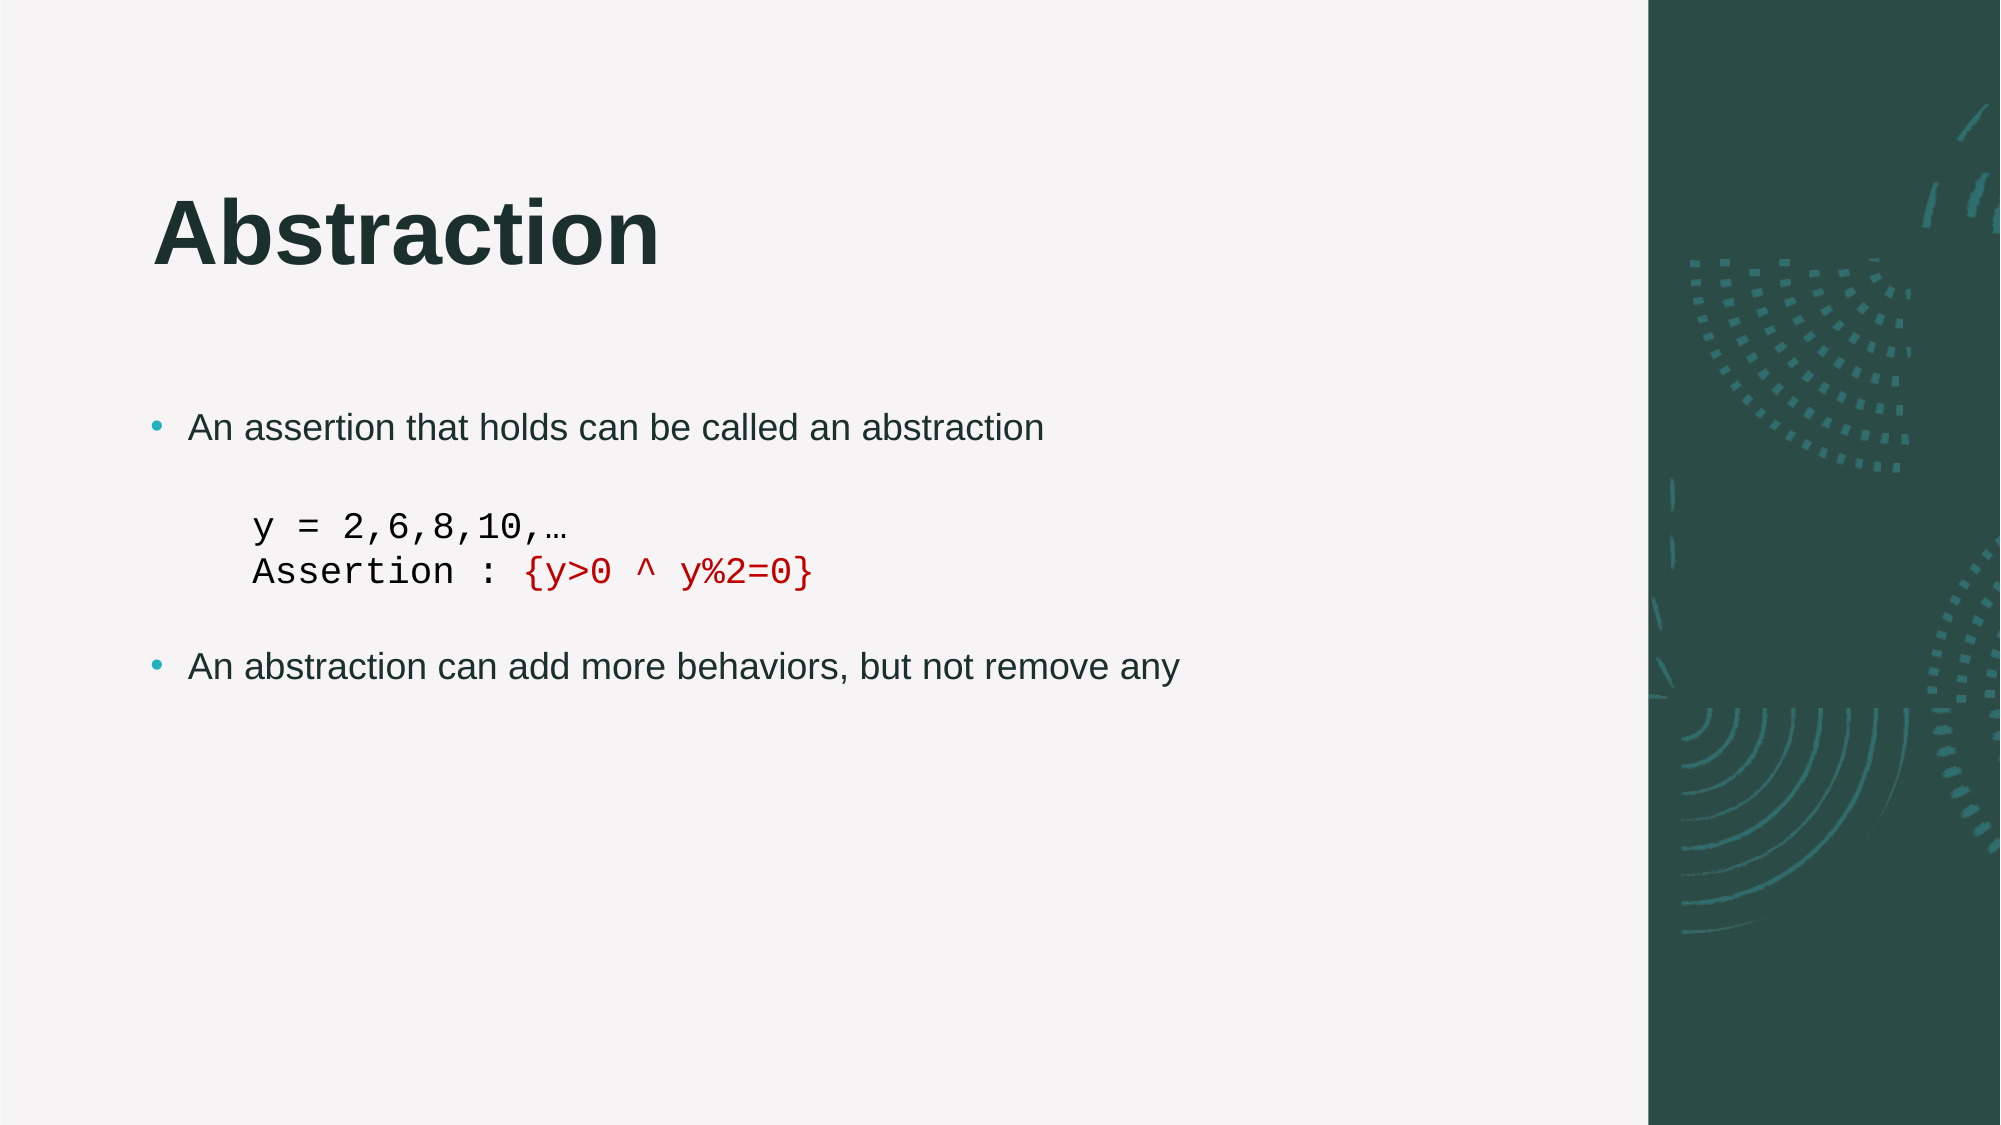

# Abstraction
An assertion that holds can be called an abstraction
y = 2,6,8,10,…
Assertion : {y>0 ^ y%2=0}
An abstraction can add more behaviors, but not remove any